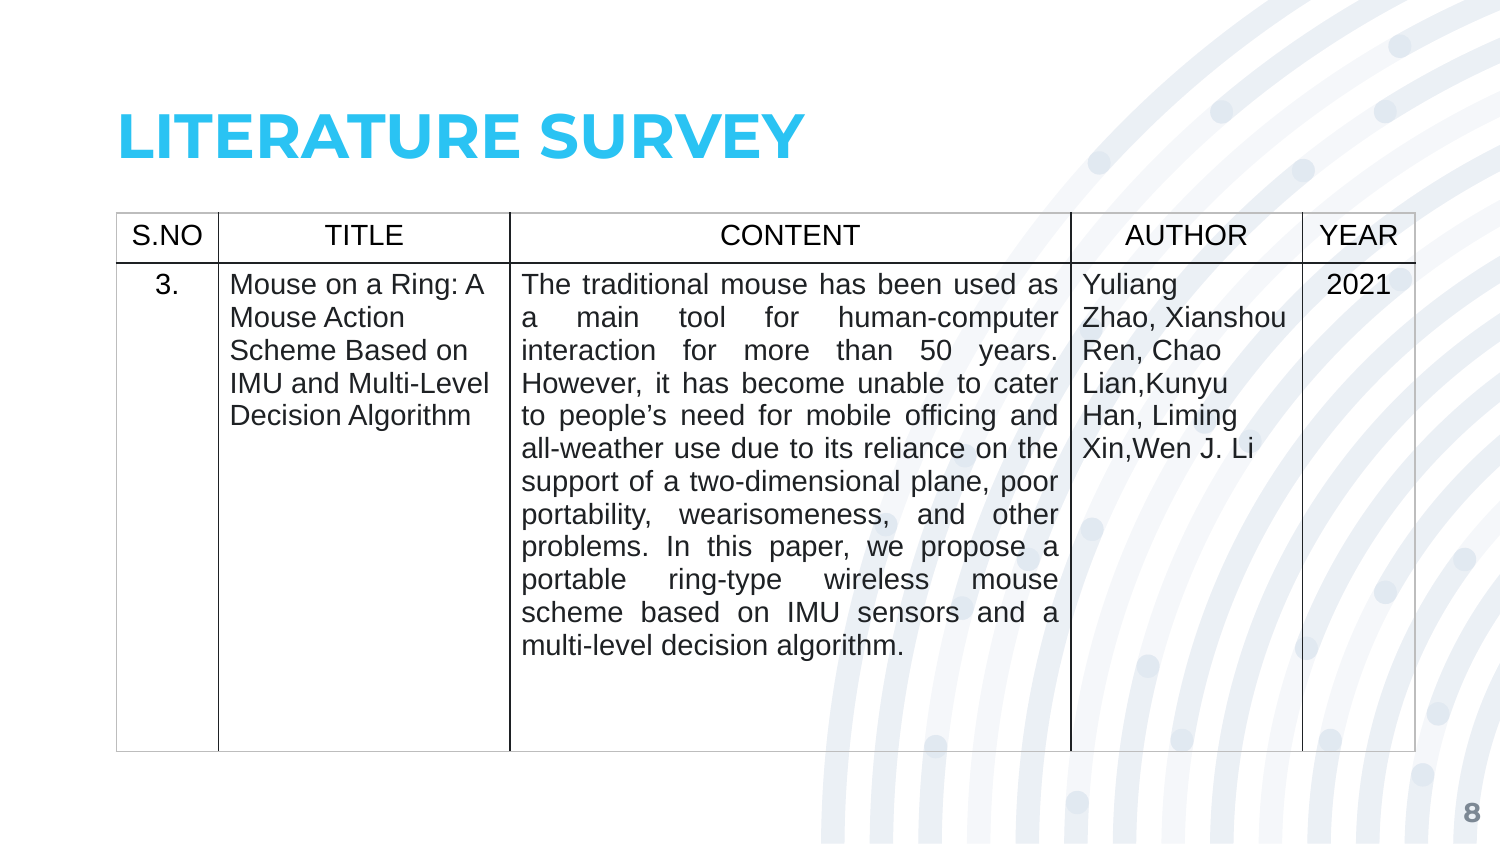

# LITERATURE SURVEY
| S.NO | TITLE | CONTENT | AUTHOR | YEAR |
| --- | --- | --- | --- | --- |
| 3. | Mouse on a Ring: A Mouse Action Scheme Based on IMU and Multi-Level Decision Algorithm | The traditional mouse has been used as a main tool for human-computer interaction for more than 50 years. However, it has become unable to cater to people’s need for mobile officing and all-weather use due to its reliance on the support of a two-dimensional plane, poor portability, wearisomeness, and other problems. In this paper, we propose a portable ring-type wireless mouse scheme based on IMU sensors and a multi-level decision algorithm. | Yuliang Zhao, Xianshou Ren, Chao Lian,Kunyu Han, Liming Xin,Wen J. Li | 2021 |
8